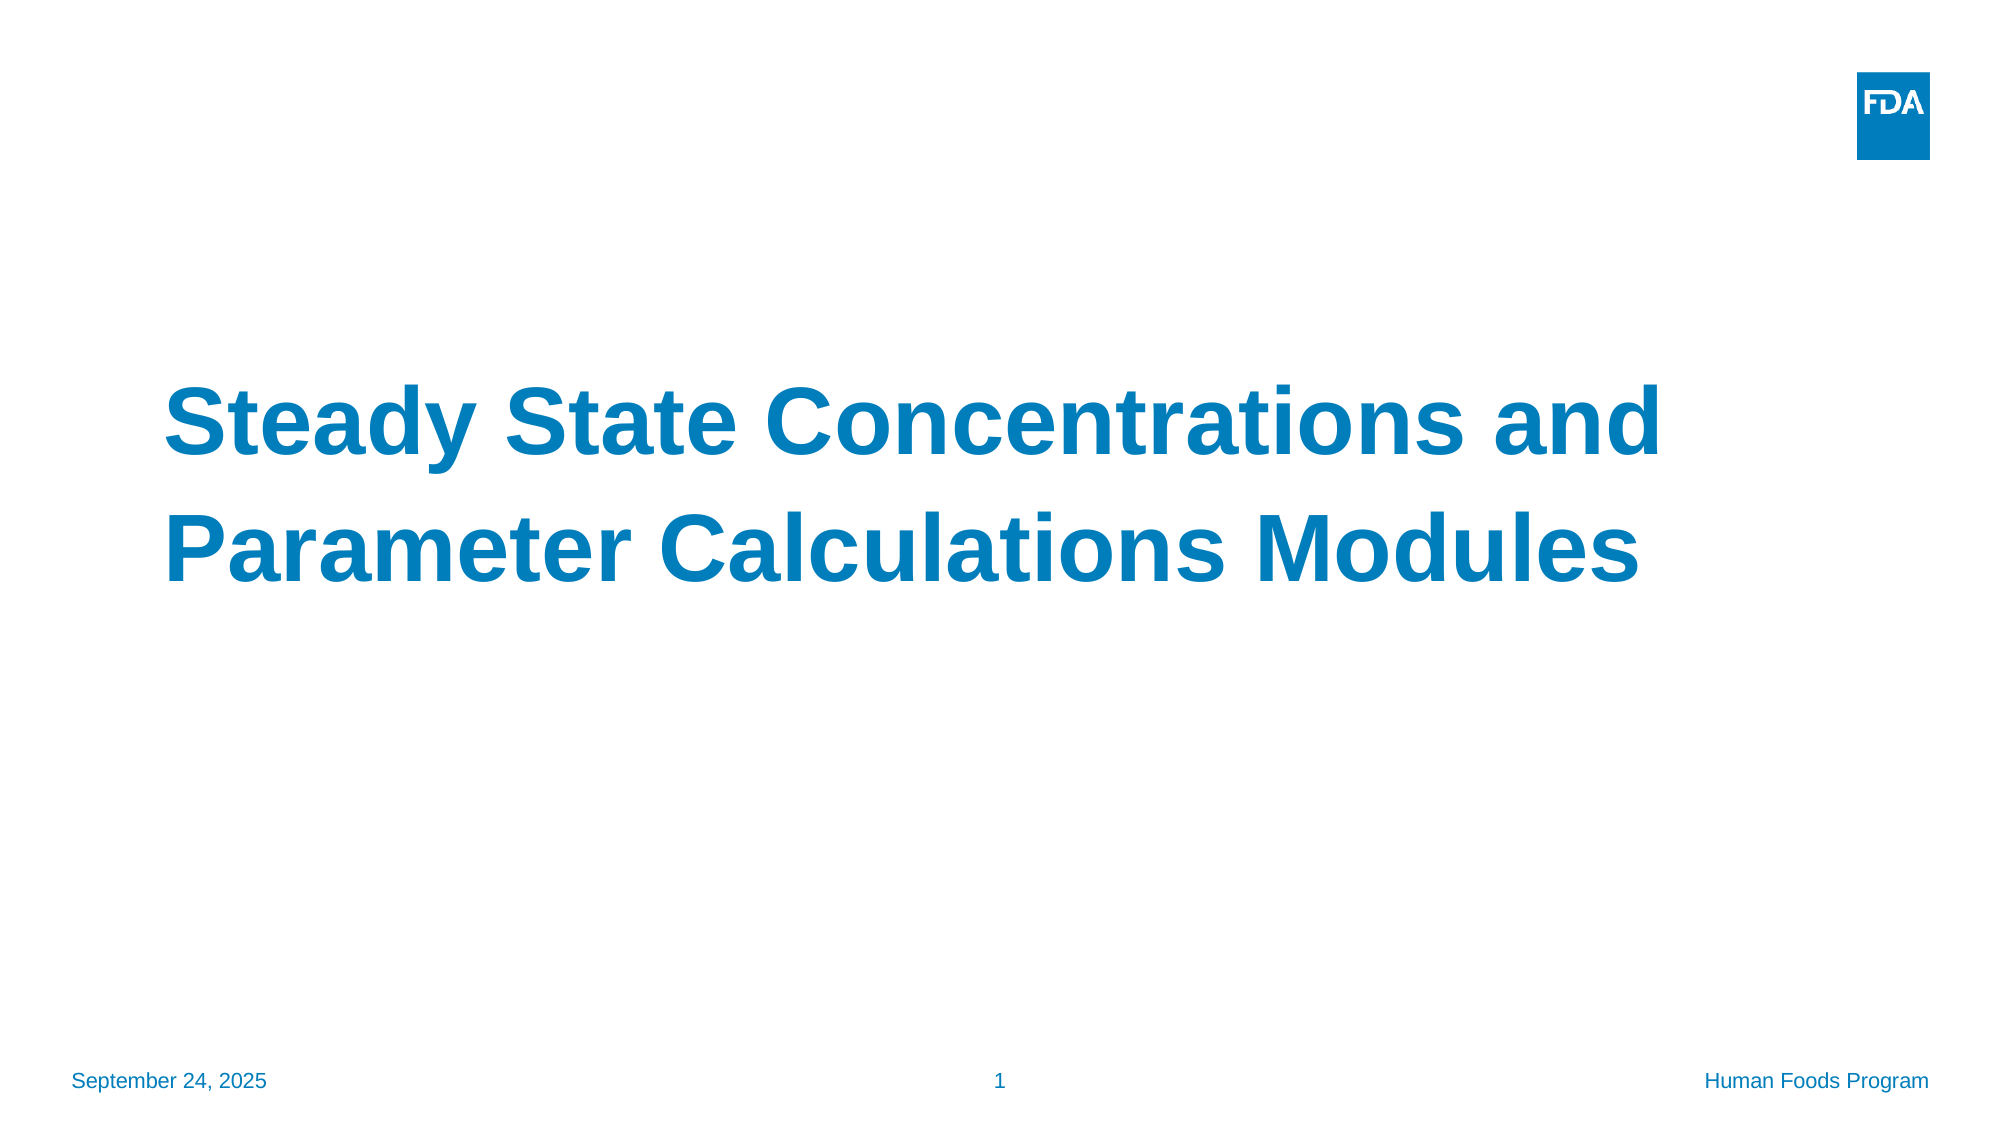

# Steady State Concentrations and Parameter Calculations Modules
September 24, 2025
1
Human Foods Program